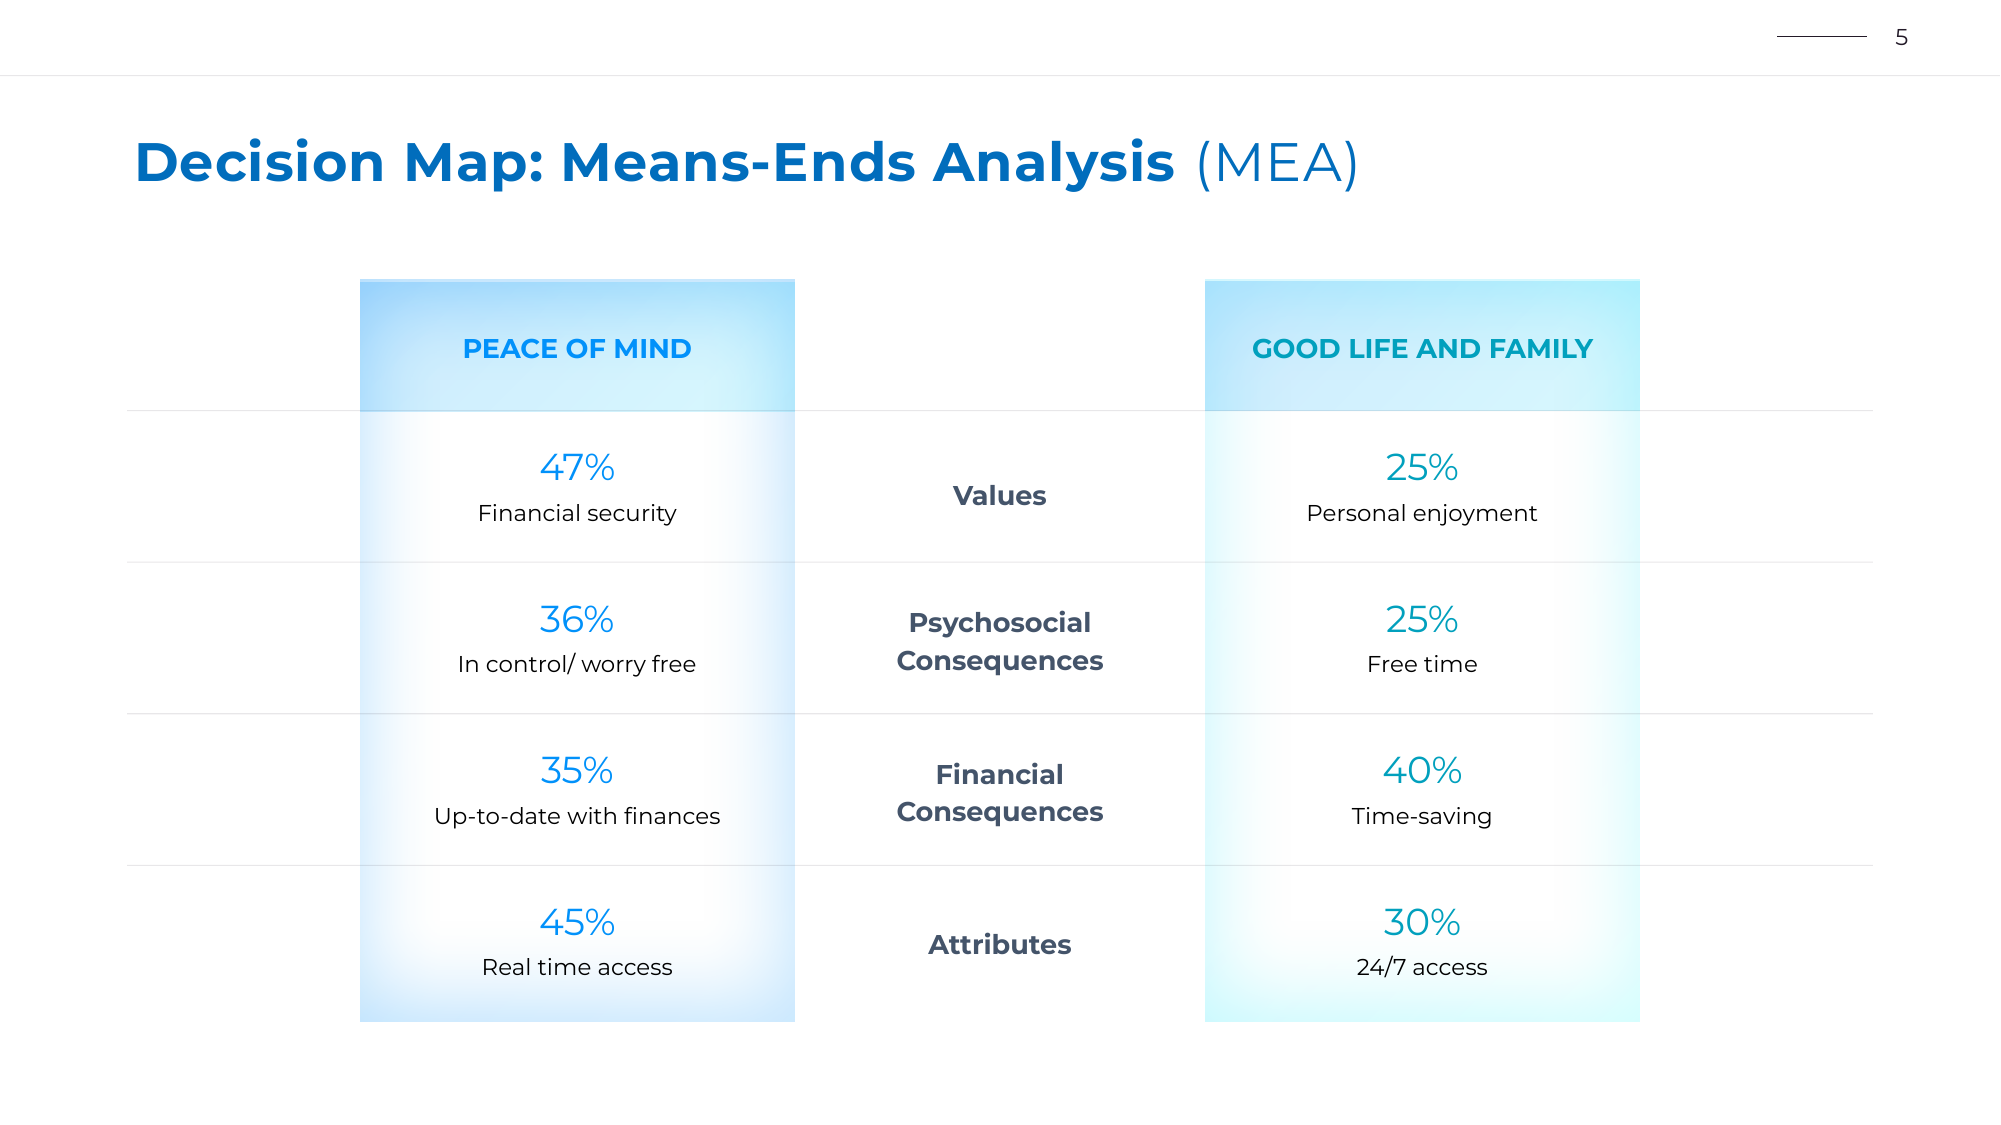

Decision Map: Means-Ends Analysis (MEA)

PEACE OF MIND
GOOD LIFE AND FAMILY
47%
Financial security
25%
Personal enjoyment
Values
Psychosocial
Consequences
36%
In control/ worry free
25%
Free time
Financial
Consequences
35%
Up-to-date with finances
40%
Time-saving
45%
Real time access
30%
24/7 access
Attributes